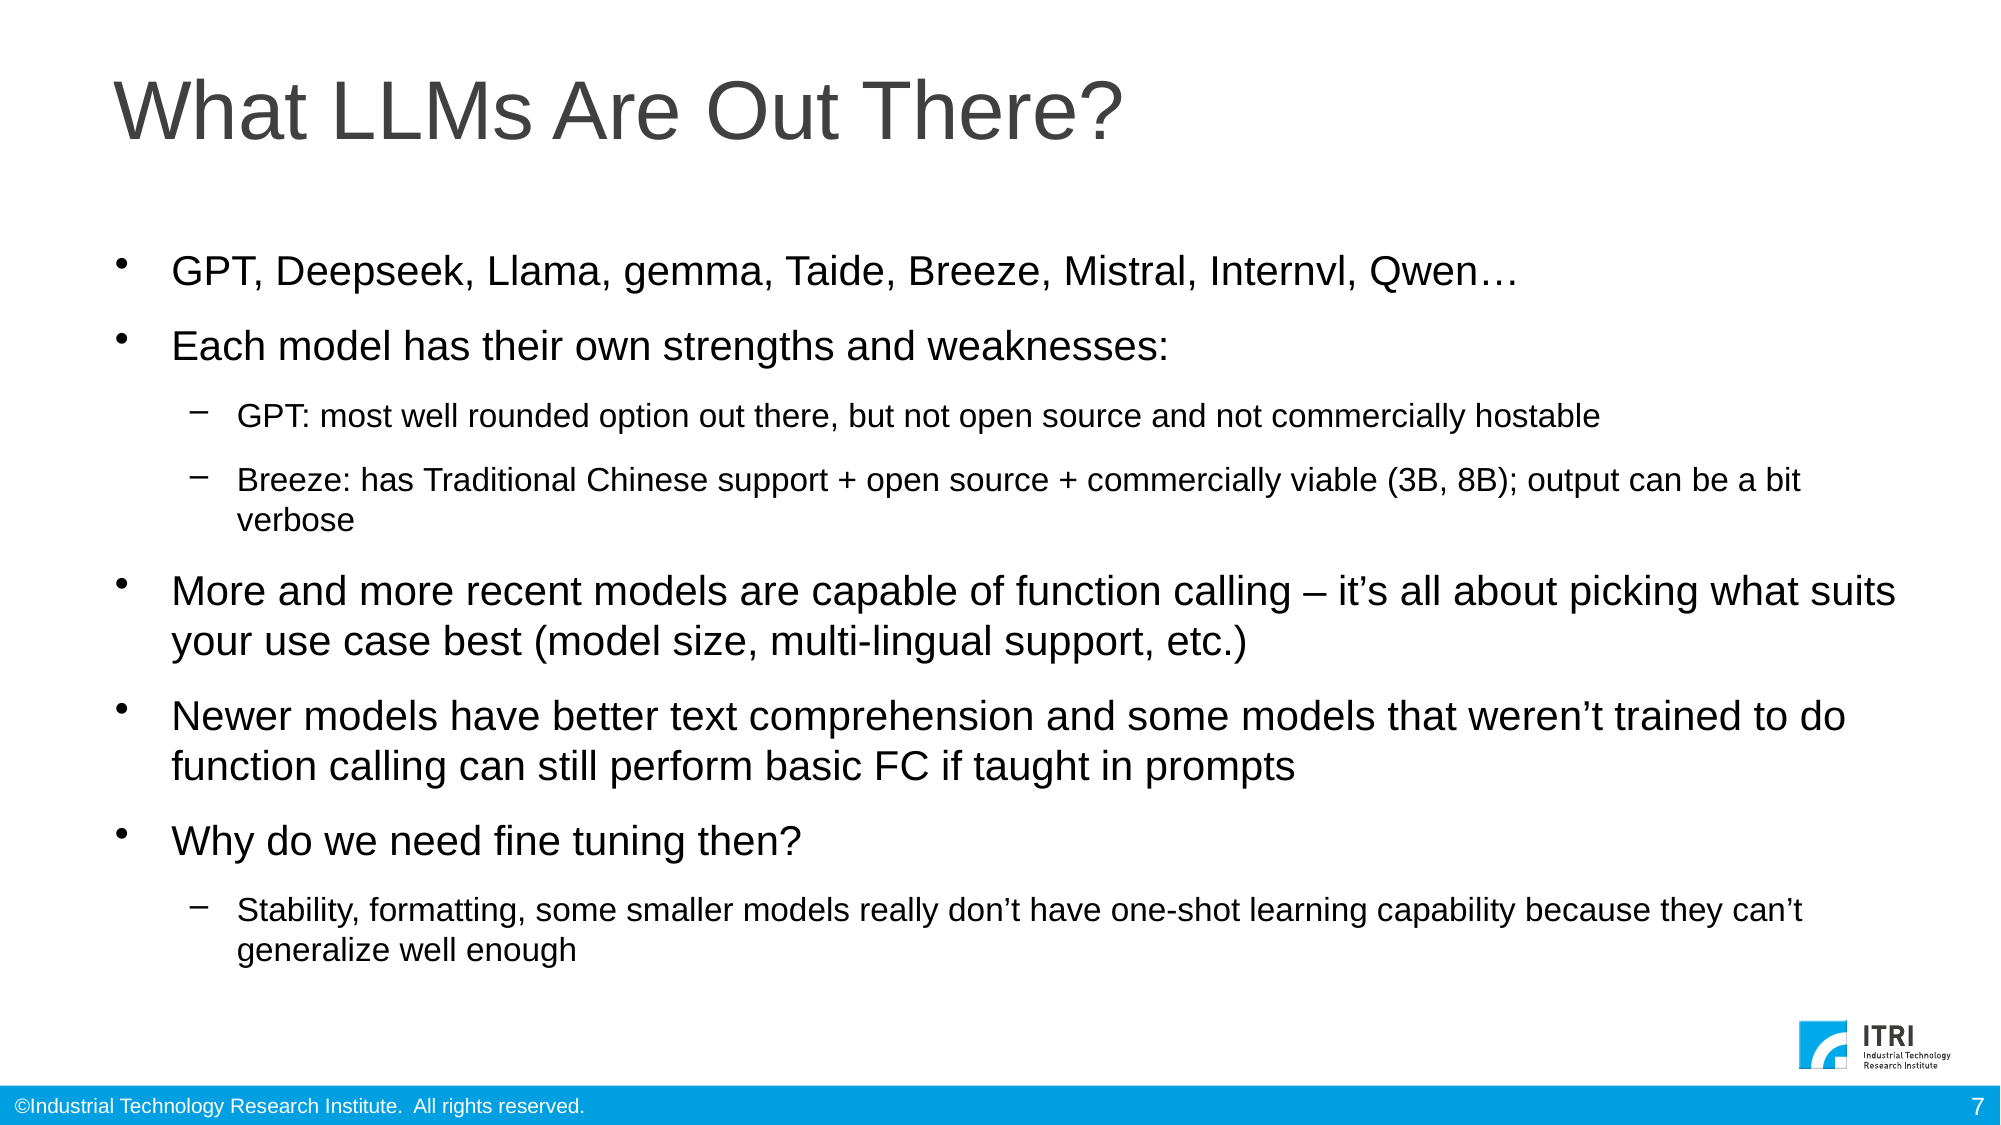

# What LLMs Are Out There?
GPT, Deepseek, Llama, gemma, Taide, Breeze, Mistral, Internvl, Qwen…
Each model has their own strengths and weaknesses:
GPT: most well rounded option out there, but not open source and not commercially hostable
Breeze: has Traditional Chinese support + open source + commercially viable (3B, 8B); output can be a bit verbose
More and more recent models are capable of function calling – it’s all about picking what suits your use case best (model size, multi-lingual support, etc.)
Newer models have better text comprehension and some models that weren’t trained to do function calling can still perform basic FC if taught in prompts
Why do we need fine tuning then?
Stability, formatting, some smaller models really don’t have one-shot learning capability because they can’t generalize well enough

7